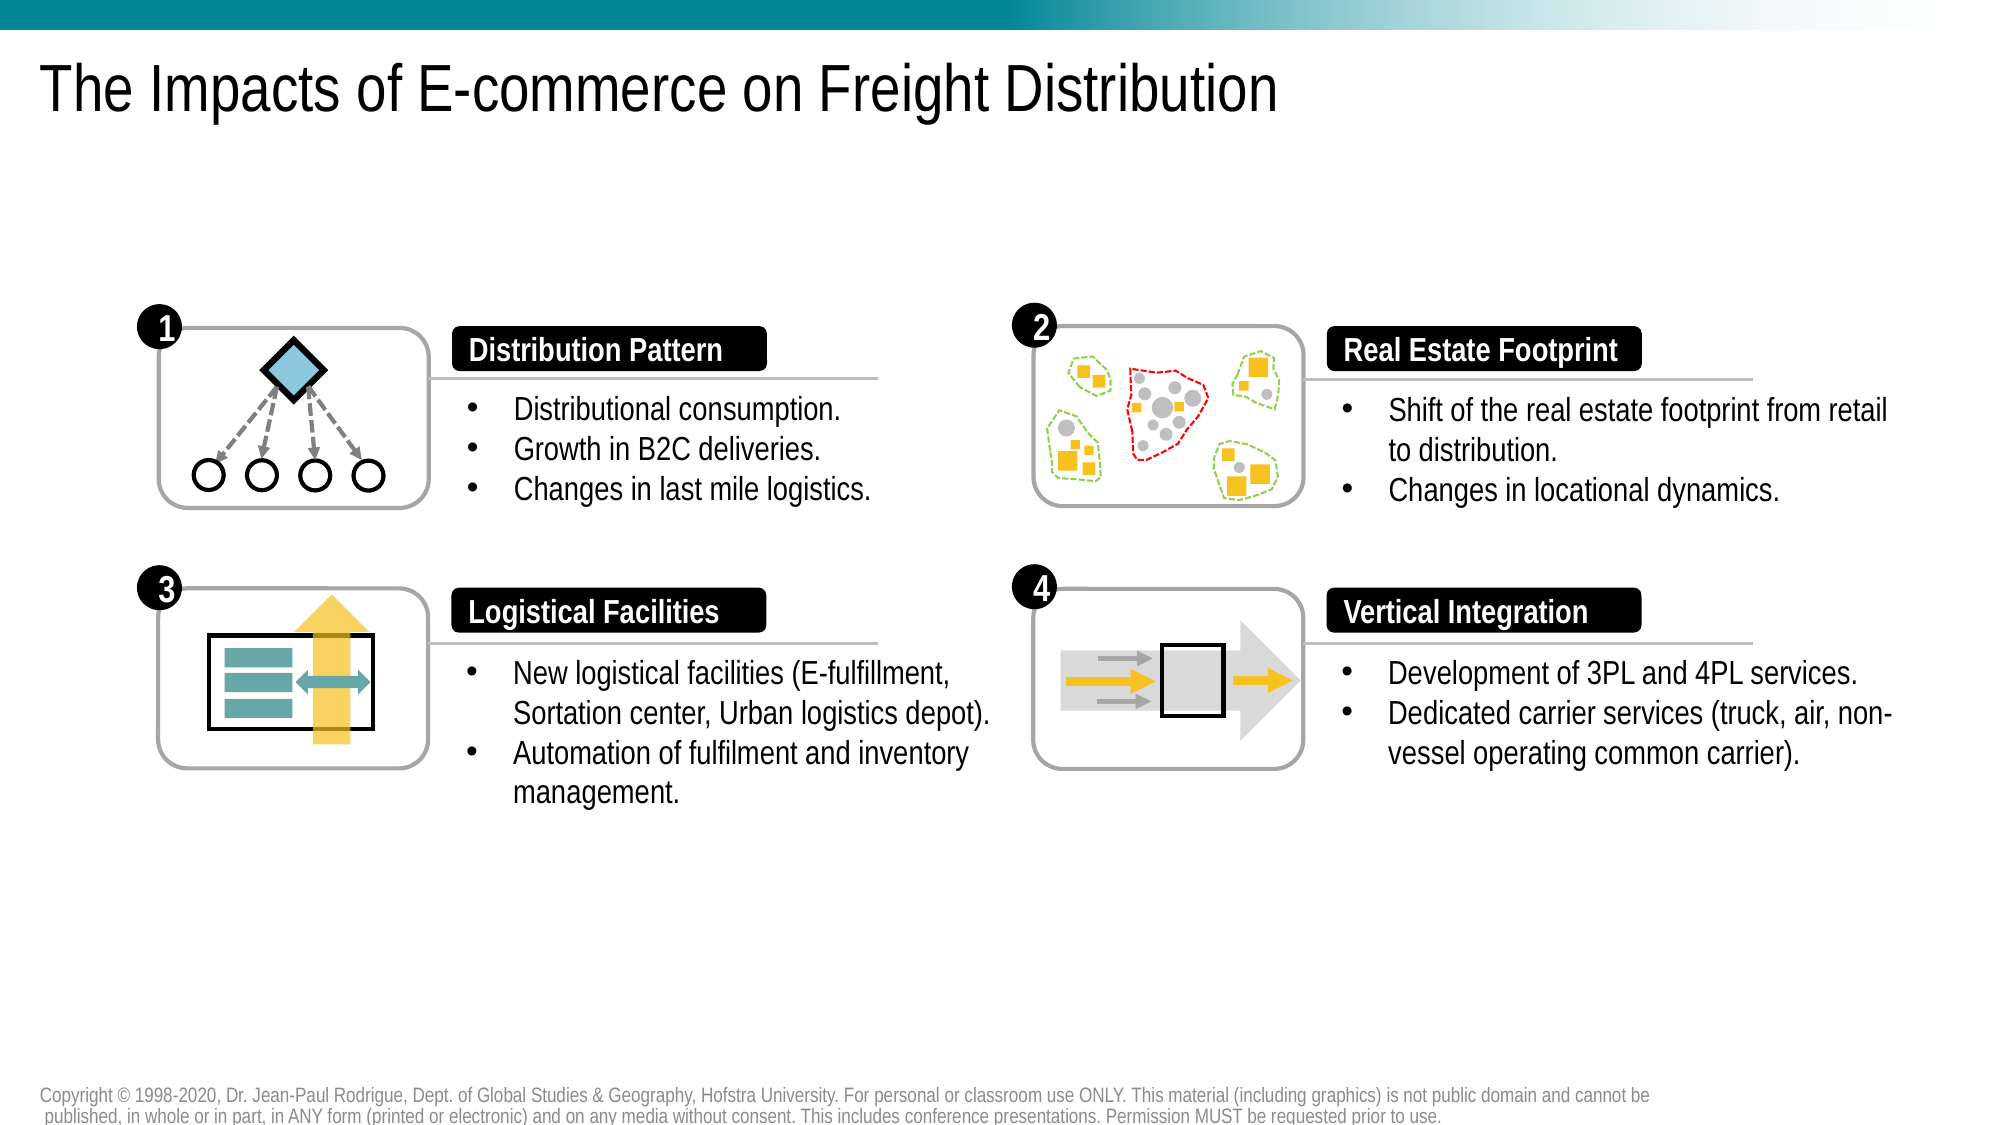

# The Impacts of E-commerce on Freight Distribution
2
1
Distribution Pattern

Real Estate Footprint

Distributional consumption.
Growth in B2C deliveries.
Changes in last mile logistics.
Shift of the real estate footprint from retail to distribution.
Changes in locational dynamics.

4
3
Logistical Facilities
Vertical Integration

New logistical facilities (E-fulfillment, Sortation center, Urban logistics depot).
Automation of fulfilment and inventory management.
Development of 3PL and 4PL services.
Dedicated carrier services (truck, air, non-vessel operating common carrier).

Copyright © 1998-2020, Dr. Jean-Paul Rodrigue, Dept. of Global Studies & Geography, Hofstra University. For personal or classroom use ONLY. This material (including graphics) is not public domain and cannot be published, in whole or in part, in ANY form (printed or electronic) and on any media without consent. This includes conference presentations. Permission MUST be requested prior to use.